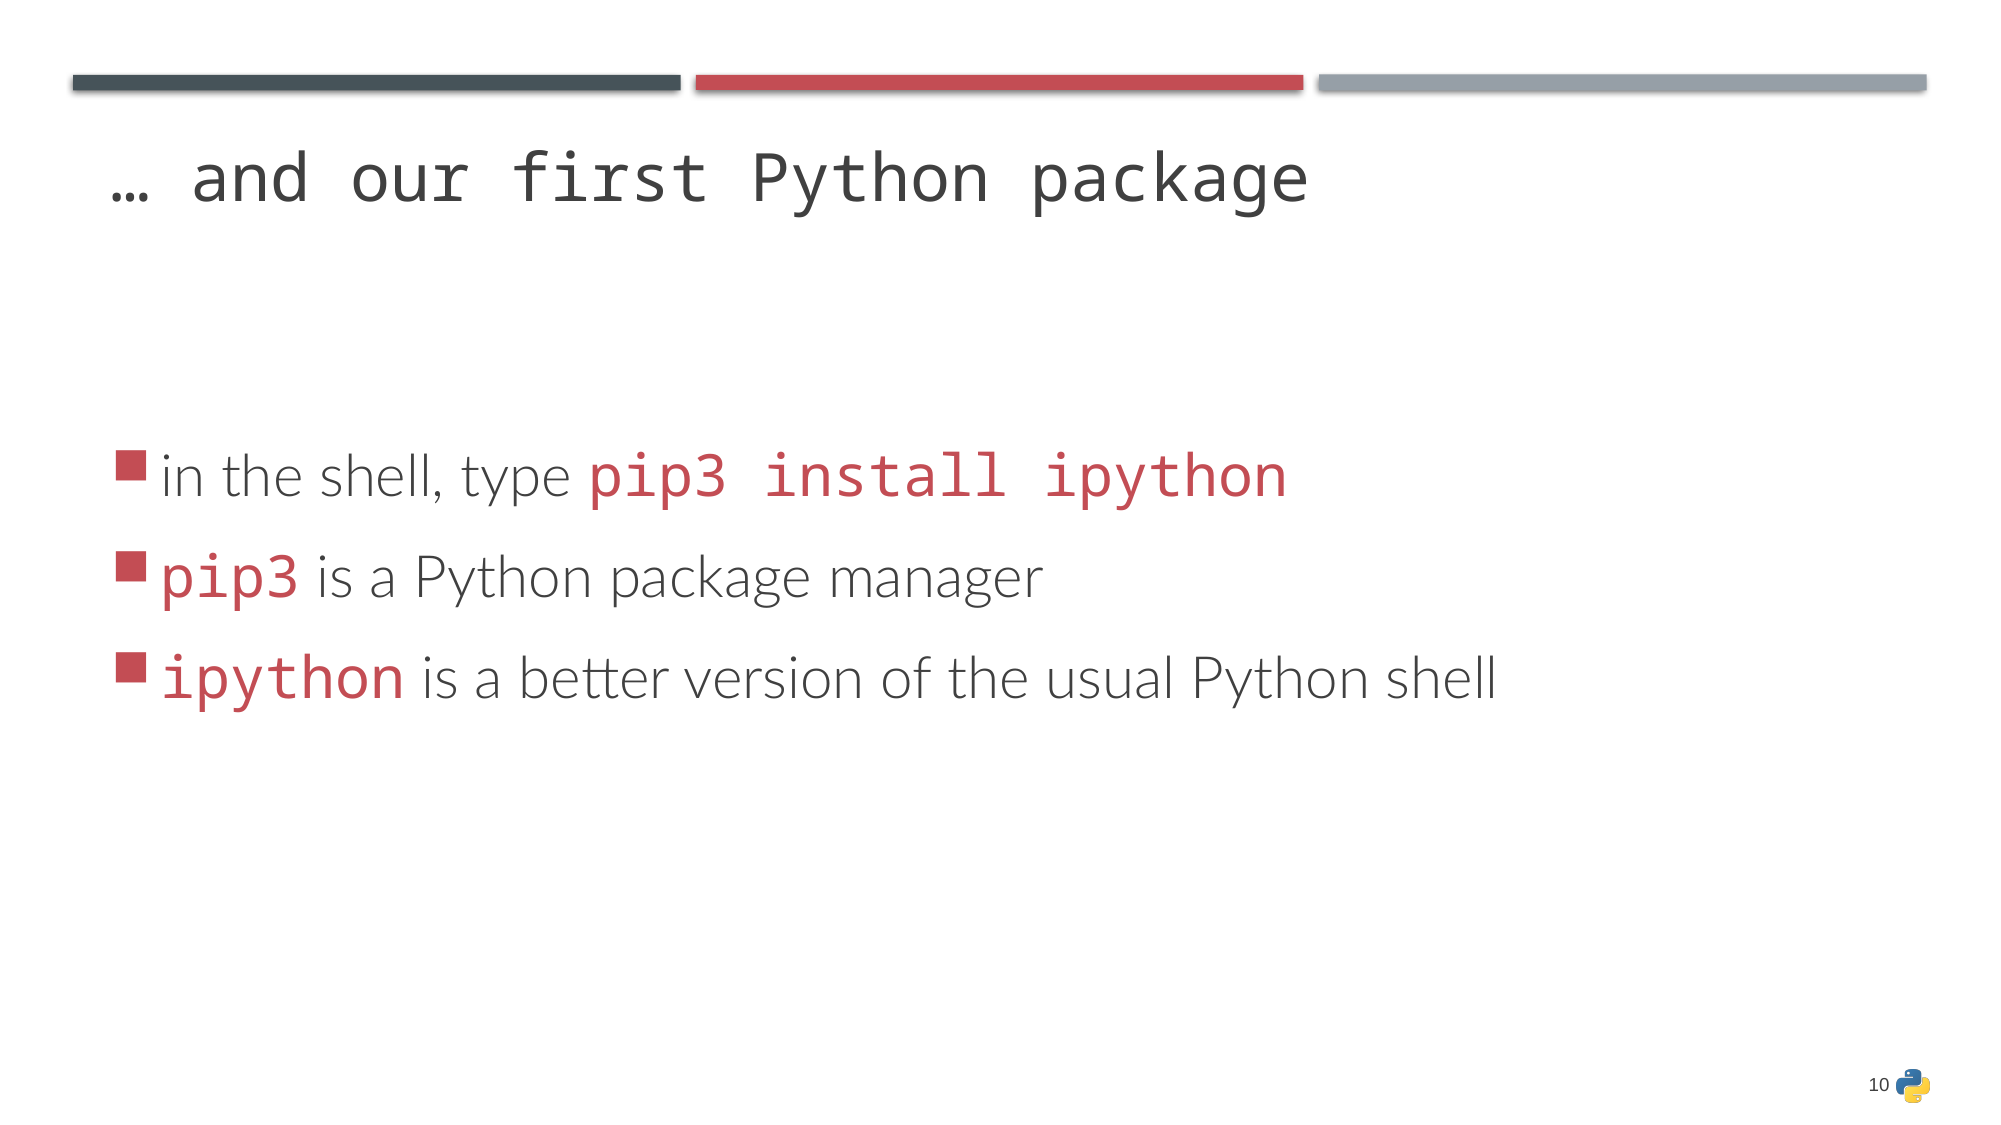

# … and our first Python package
in the shell, type pip3 install ipython
pip3 is a Python package manager
ipython is a better version of the usual Python shell
10